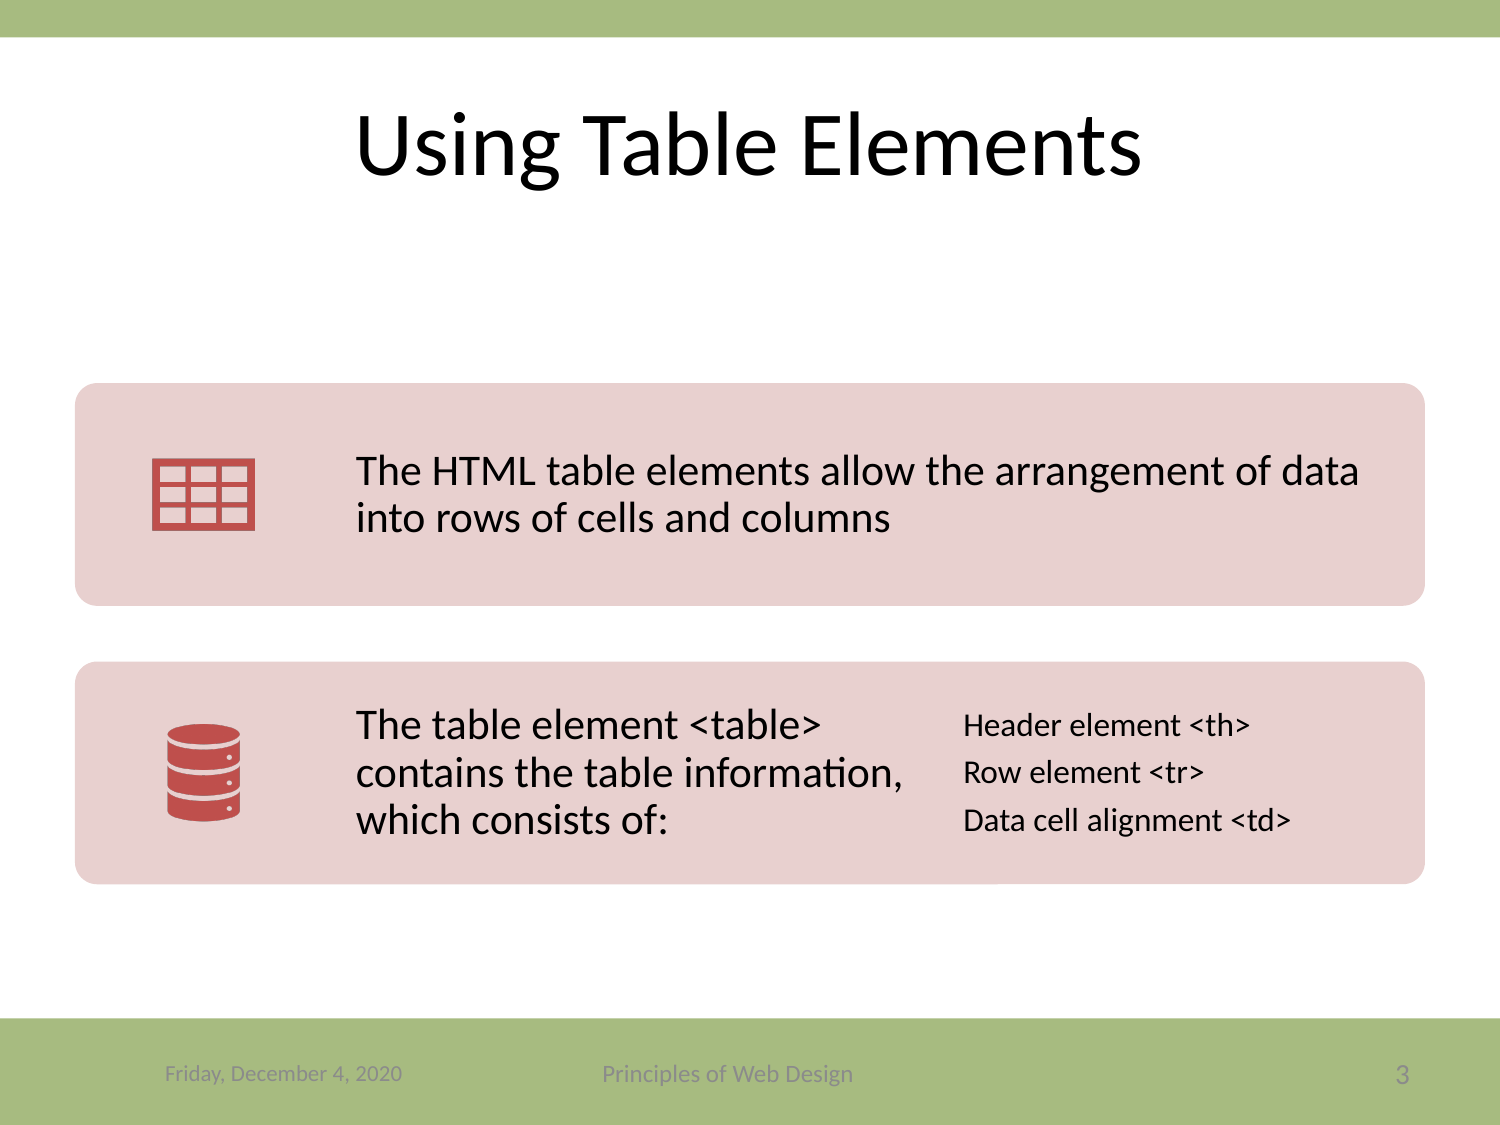

# Using Table Elements
The HTML table elements allow the arrangement of data into rows of cells and columns
The table element <table> contains the table information, which consists of:
Header element <th>
Row element <tr>
Data cell alignment <td>
Friday, December 4, 2020
Principles of Web Design
 3